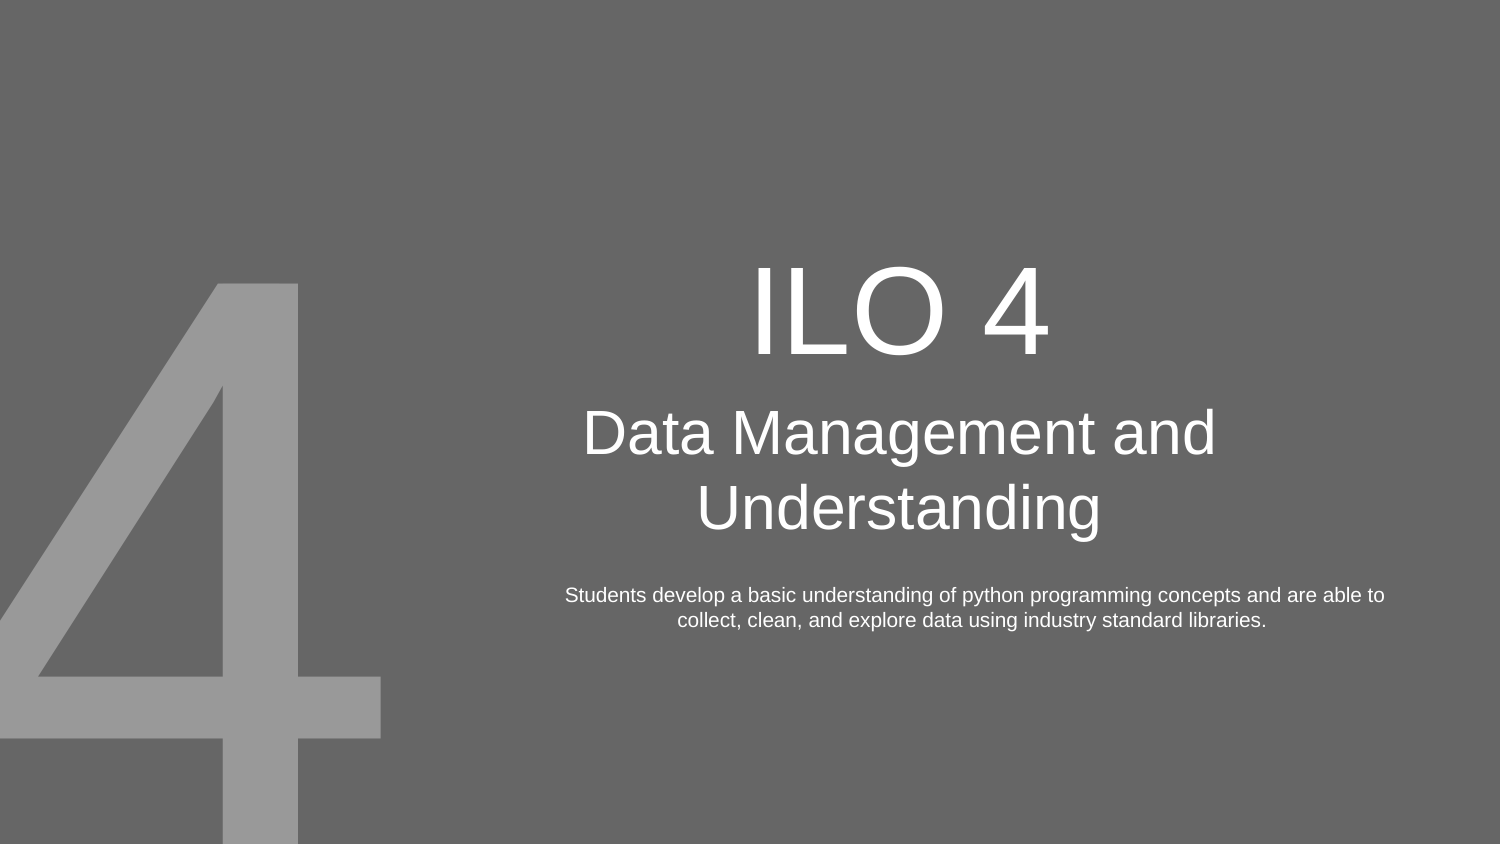

4
# ILO 4
Data Management and Understanding
Students develop a basic understanding of python programming concepts and are able to collect, clean, and explore data using industry standard libraries. ​